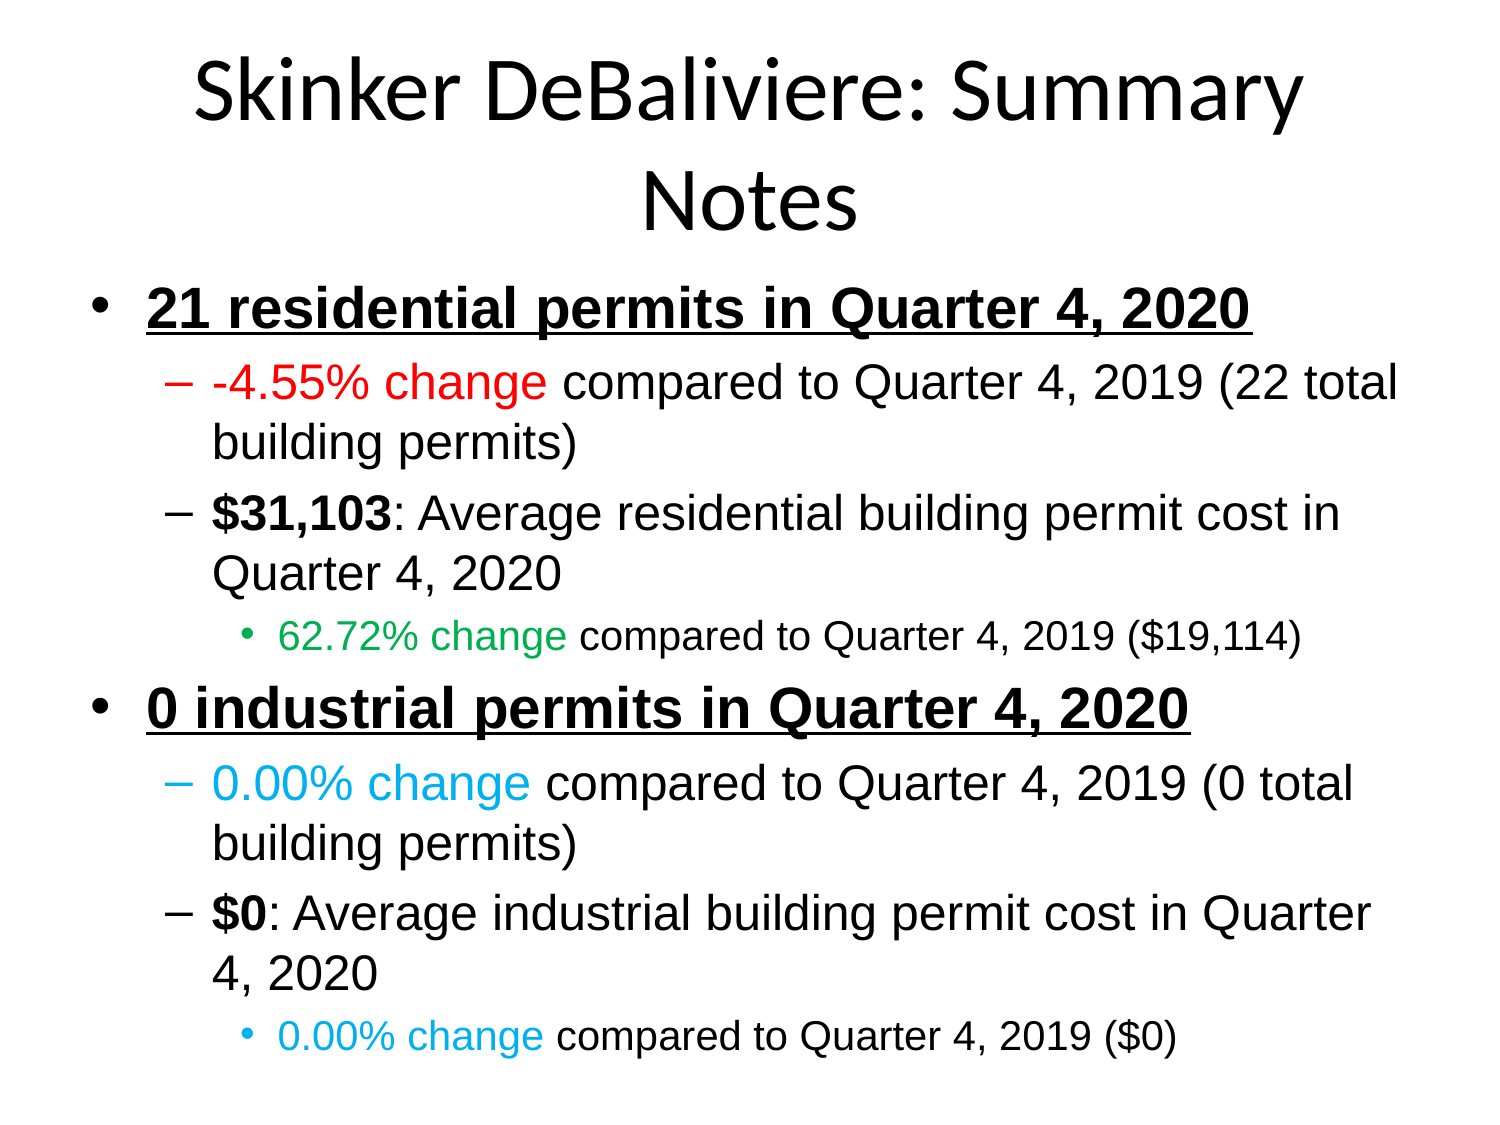

# Skinker DeBaliviere: Summary Notes
21 residential permits in Quarter 4, 2020
-4.55% change compared to Quarter 4, 2019 (22 total building permits)
$31,103: Average residential building permit cost in Quarter 4, 2020
62.72% change compared to Quarter 4, 2019 ($19,114)
0 industrial permits in Quarter 4, 2020
0.00% change compared to Quarter 4, 2019 (0 total building permits)
$0: Average industrial building permit cost in Quarter 4, 2020
0.00% change compared to Quarter 4, 2019 ($0)